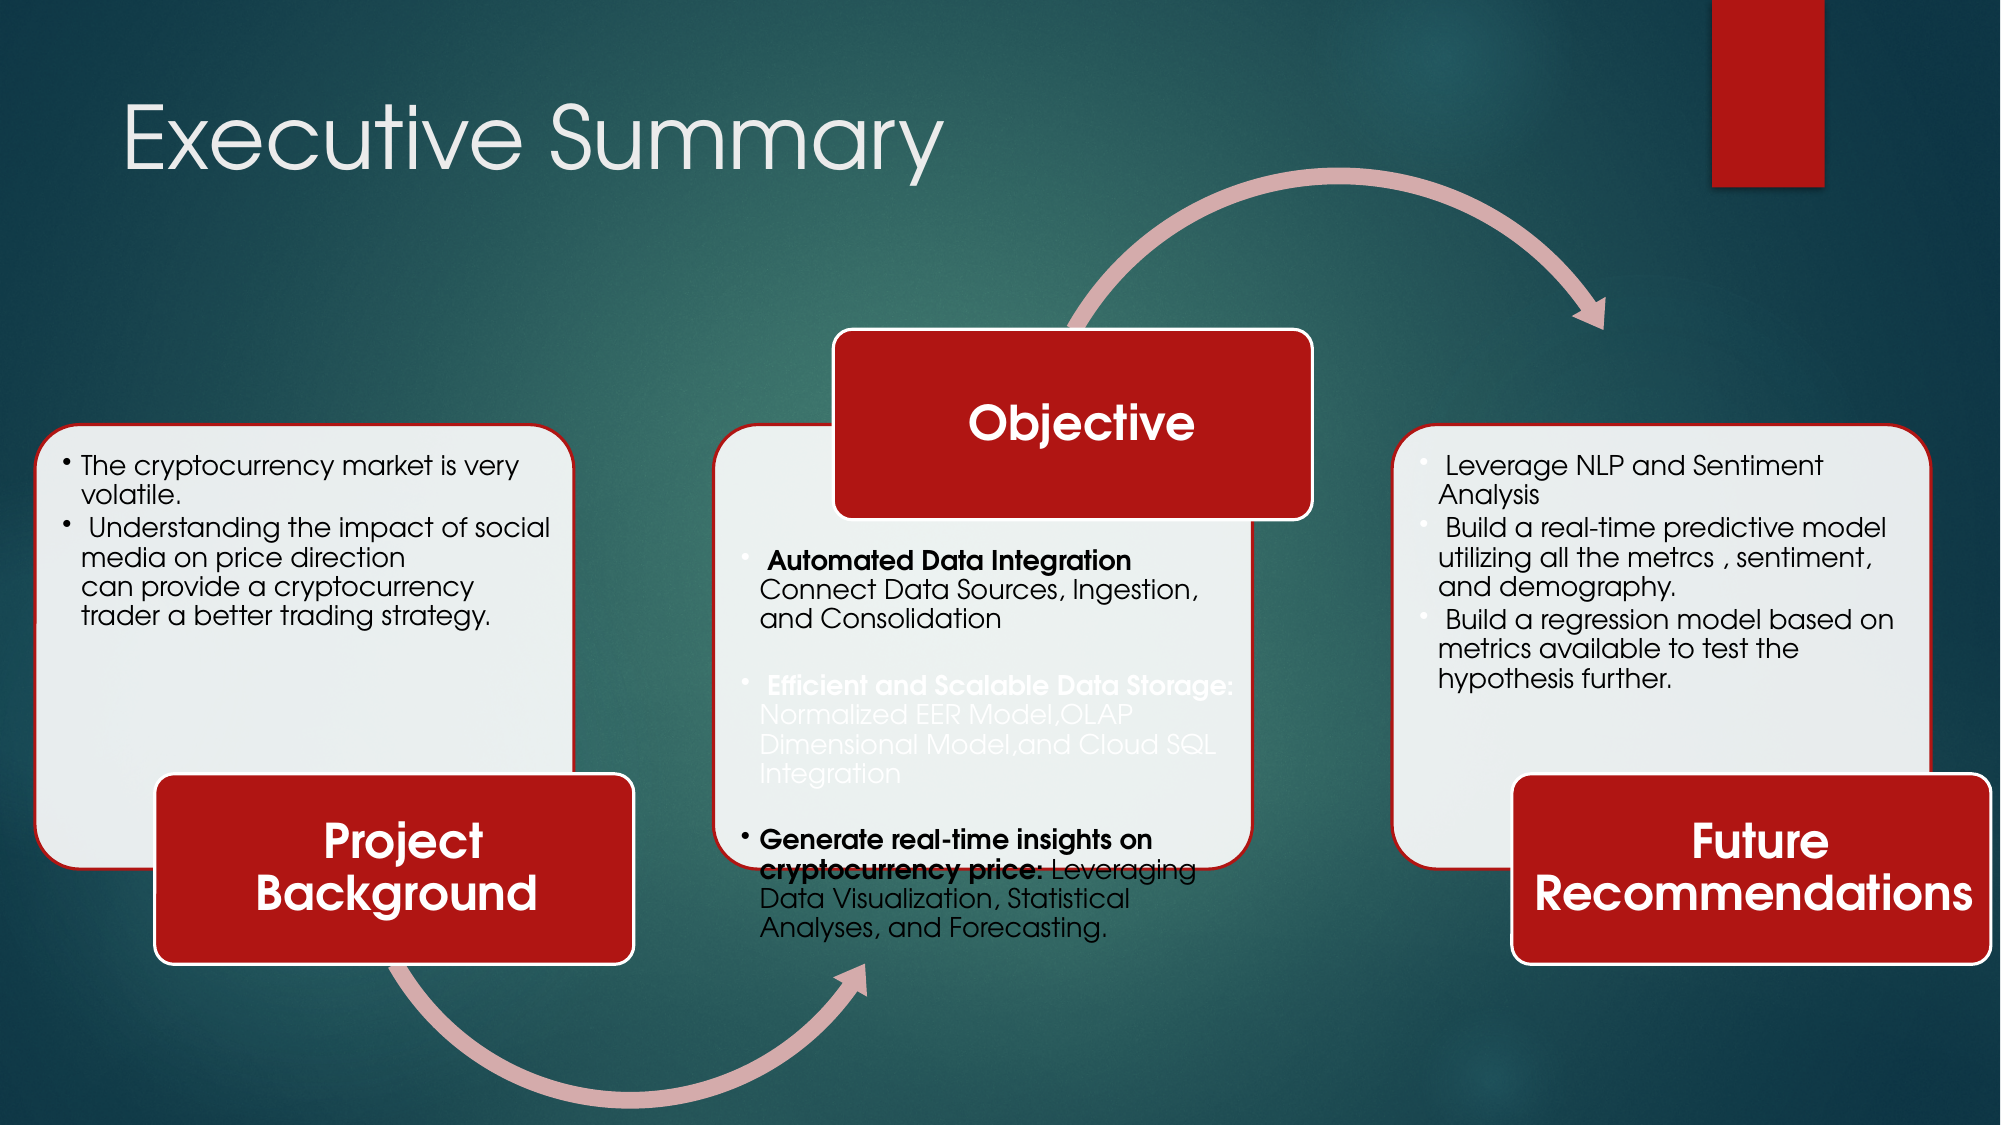

# Executive Summary
The cryptocurrency market is very volatile.
 Understanding the impact of social media on price direction can provide a cryptocurrency trader a better trading strategy.
 Project Background
 Automated Data Integration Connect Data Sources, Ingestion, and Consolidation

 Efficient and Scalable Data Storage: Normalized EER Model,OLAP Dimensional Model,and Cloud SQL Integration

Generate real-time insights on cryptocurrency price: Leveraging Data Visualization, Statistical Analyses, and Forecasting.
 Objective
 Leverage NLP and Sentiment Analysis
 Build a real-time predictive model utilizing all the metrcs , sentiment, and demography.
 Build a regression model based on metrics available to test the hypothesis further.
 Future Recommendations